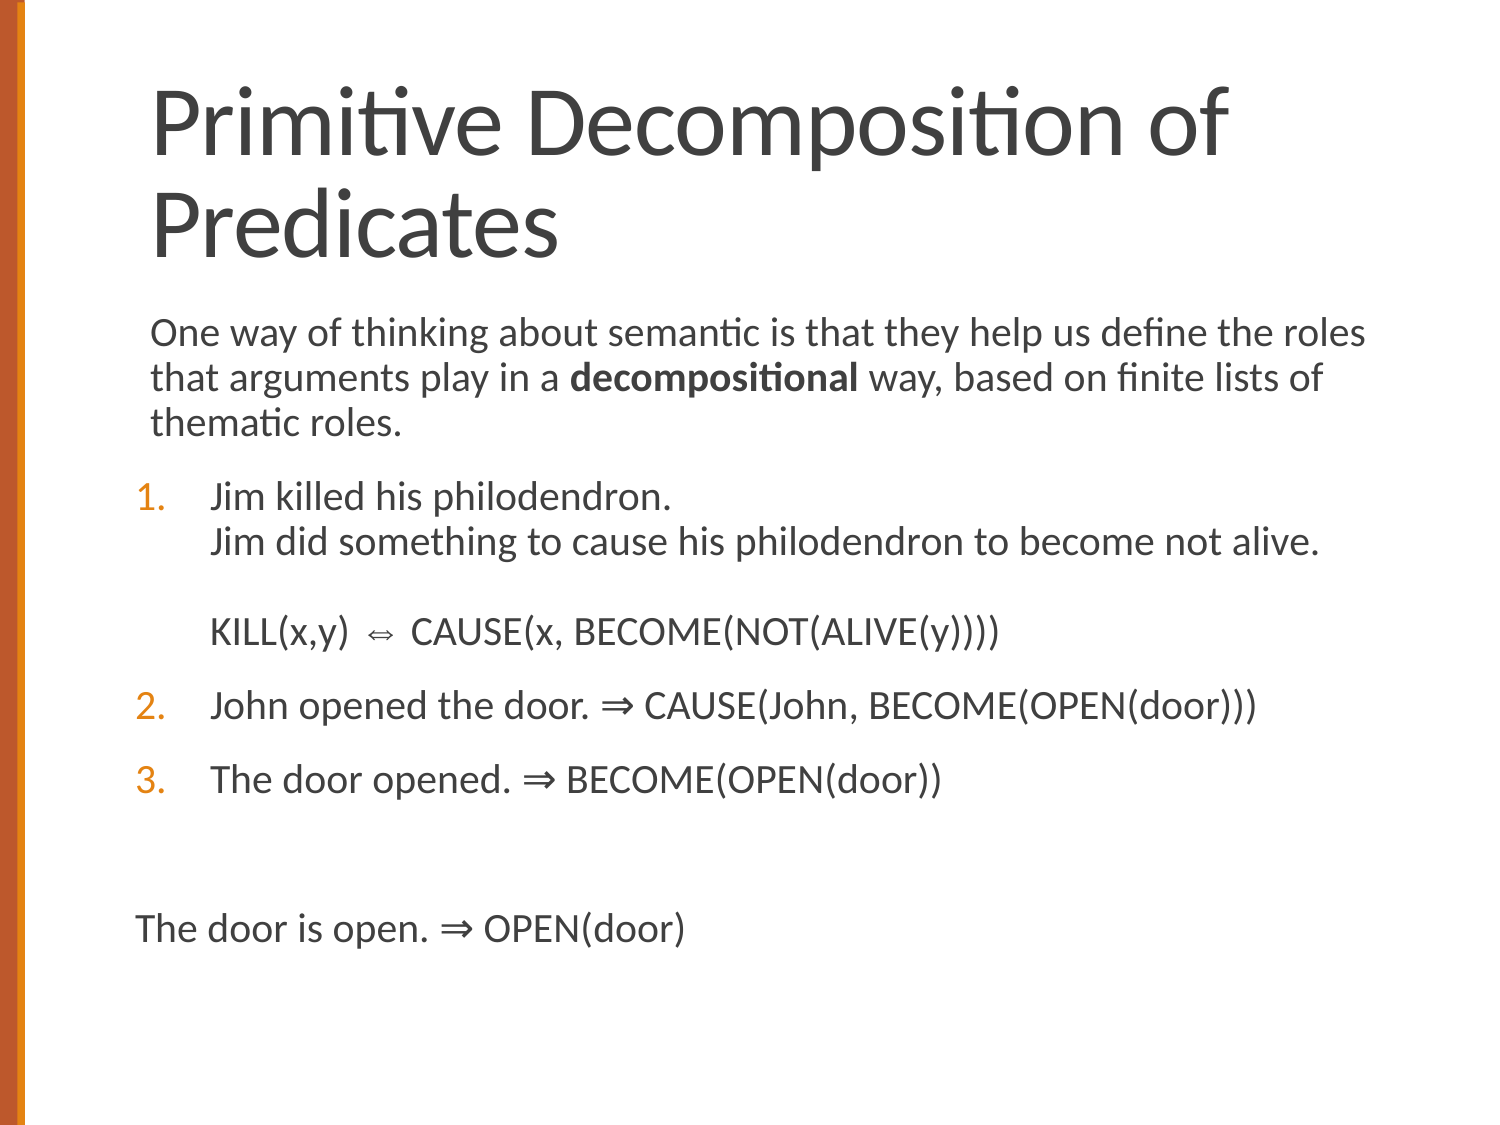

# Primitive Decomposition of Predicates
One way of thinking about semantic is that they help us define the roles that arguments play in a decompositional way, based on finite lists of thematic roles.
Jim killed his philodendron.
Jim did something to cause his philodendron to become not alive.
KILL(x,y) ⇔ CAUSE(x, BECOME(NOT(ALIVE(y))))
John opened the door. ⇒ CAUSE(John, BECOME(OPEN(door)))
The door opened. ⇒ BECOME(OPEN(door))

The door is open. ⇒ OPEN(door)